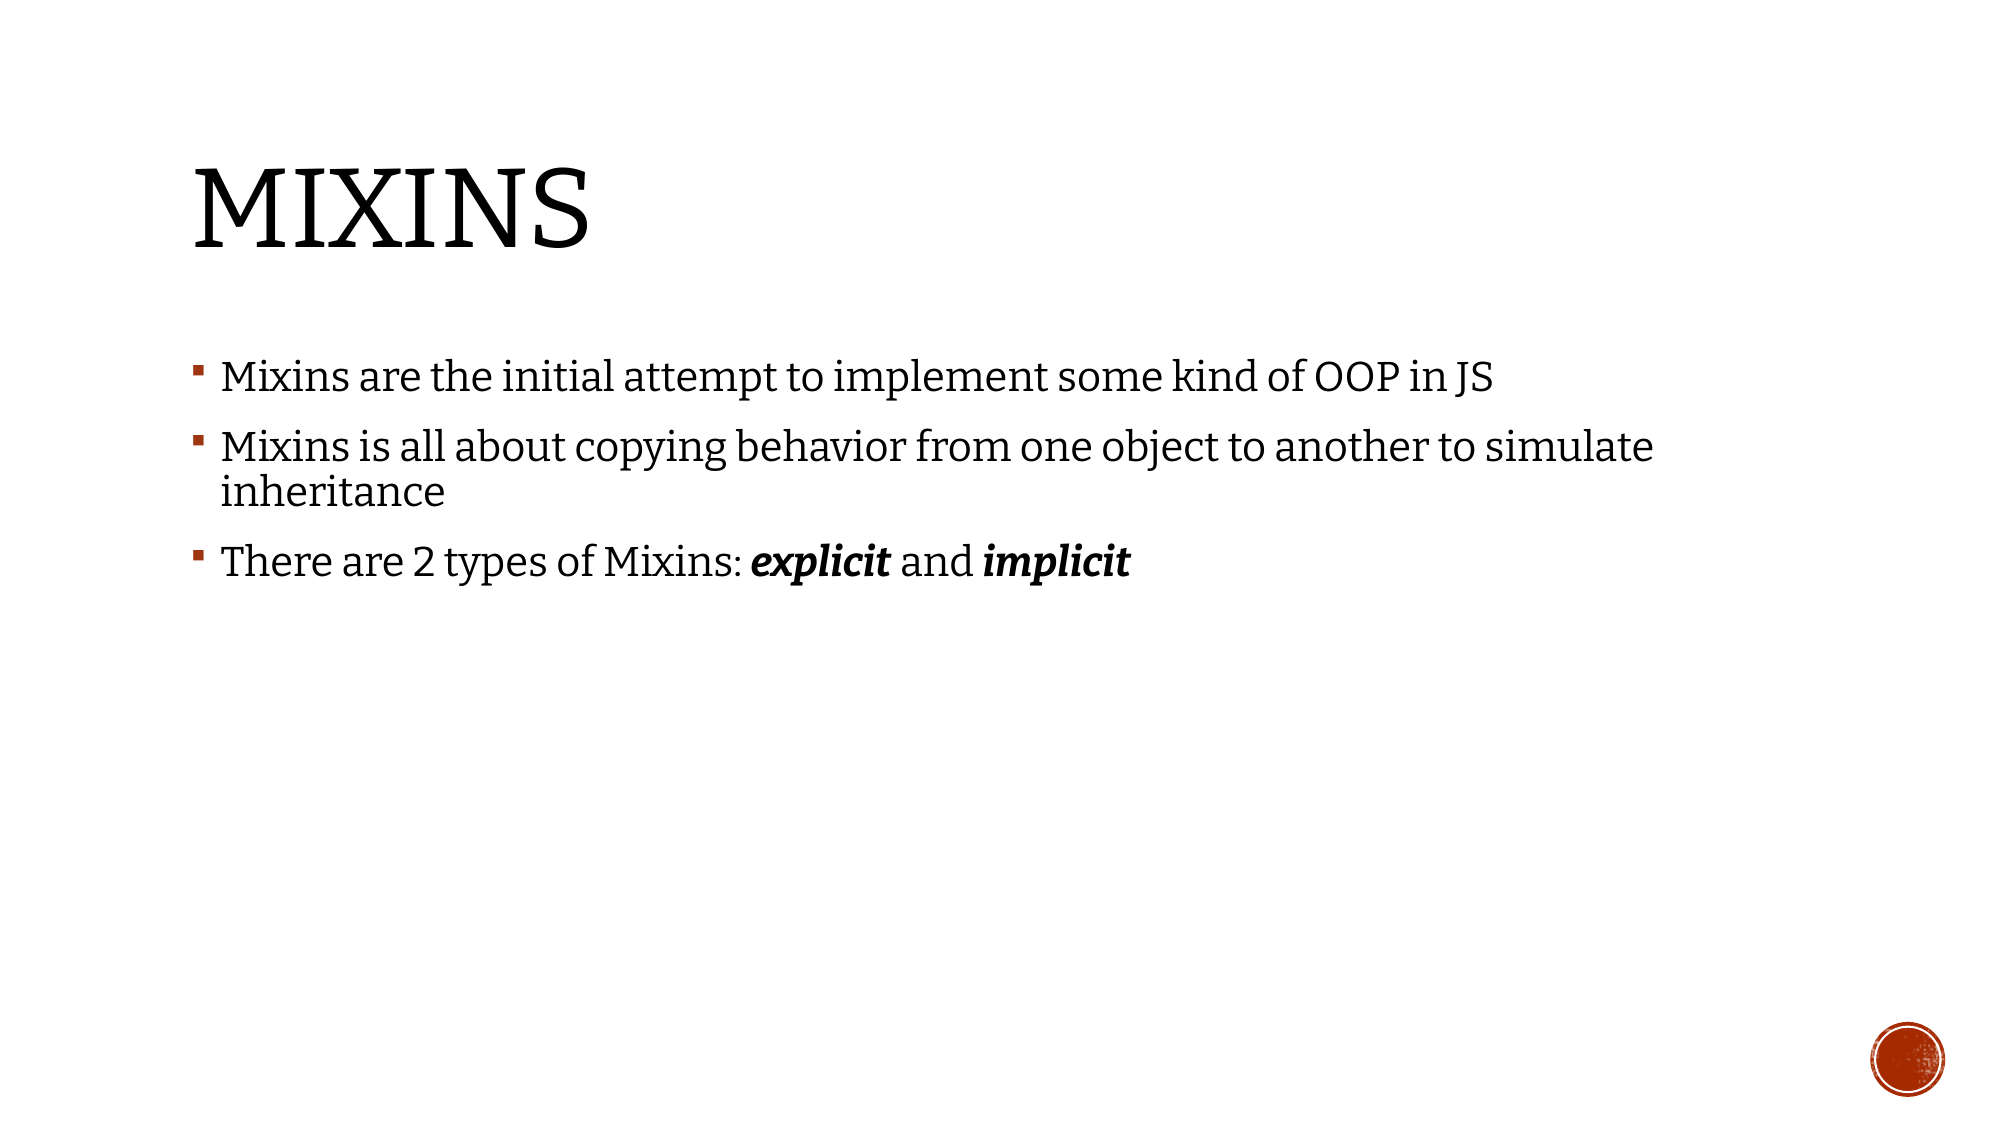

# Mixins
Mixins are the initial attempt to implement some kind of OOP in JS
Mixins is all about copying behavior from one object to another to simulate inheritance
There are 2 types of Mixins: explicit and implicit